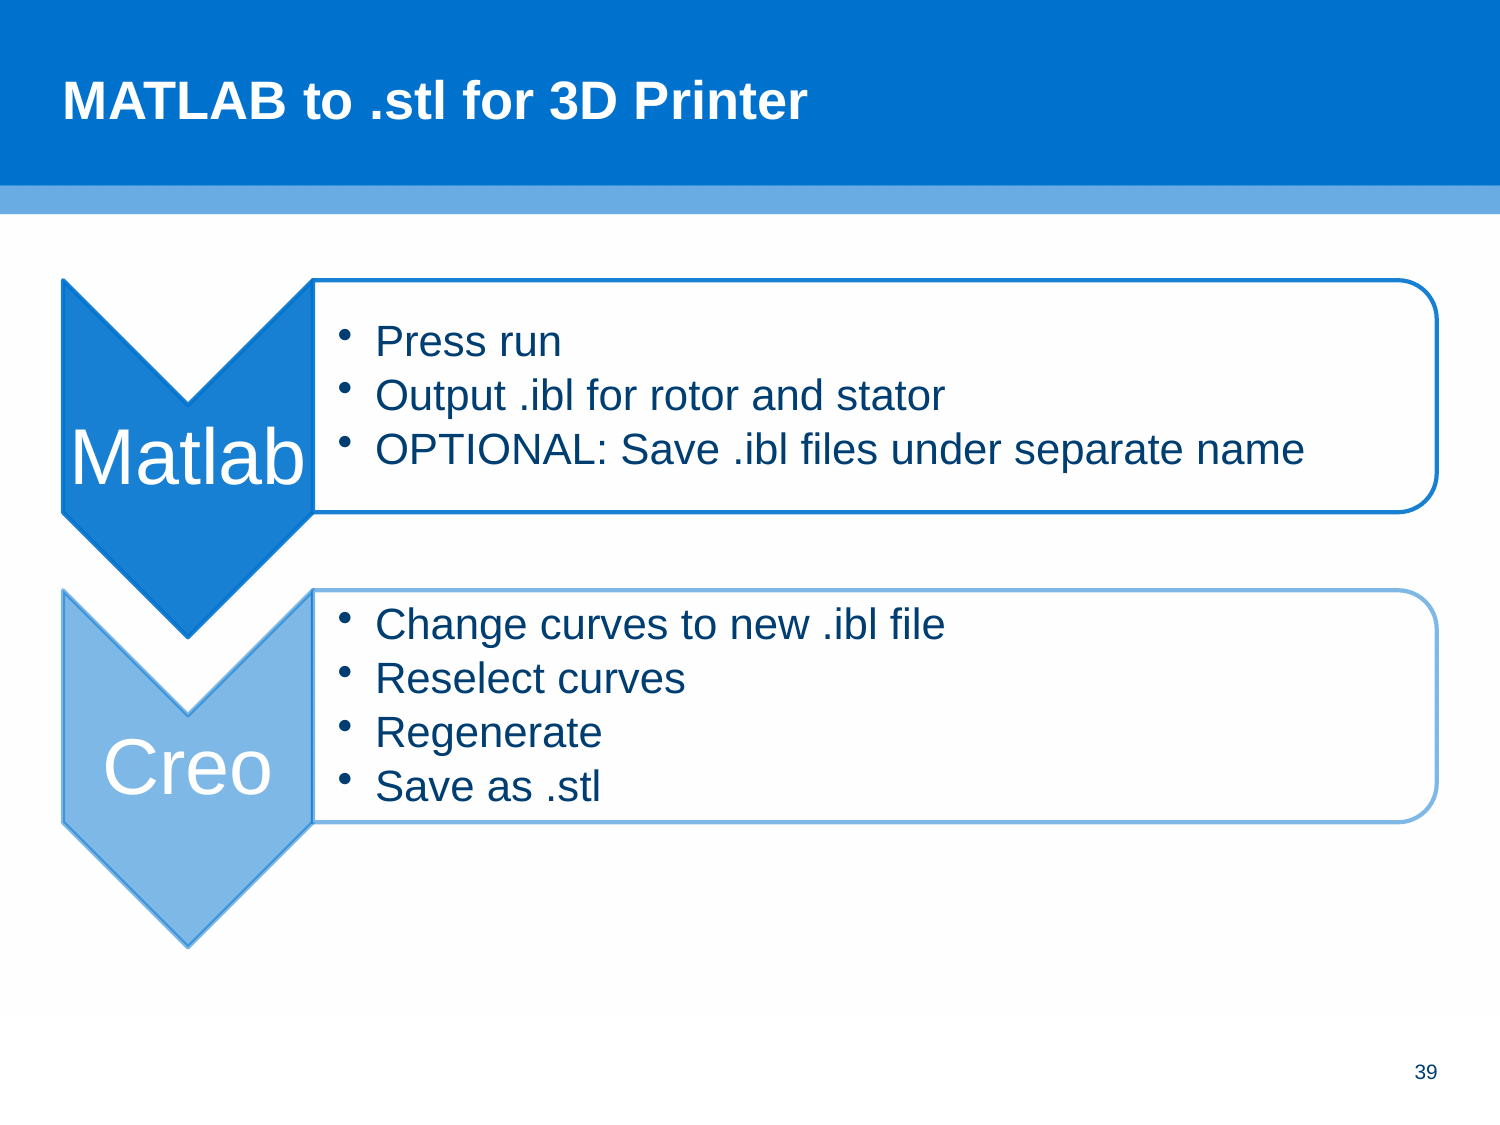

# MATLAB to .stl for 3D Printer
Matlab
Press run
Output .ibl for rotor and stator
OPTIONAL: Save .ibl files under separate name
Creo
Change curves to new .ibl file
Reselect curves
Regenerate
Save as .stl
39